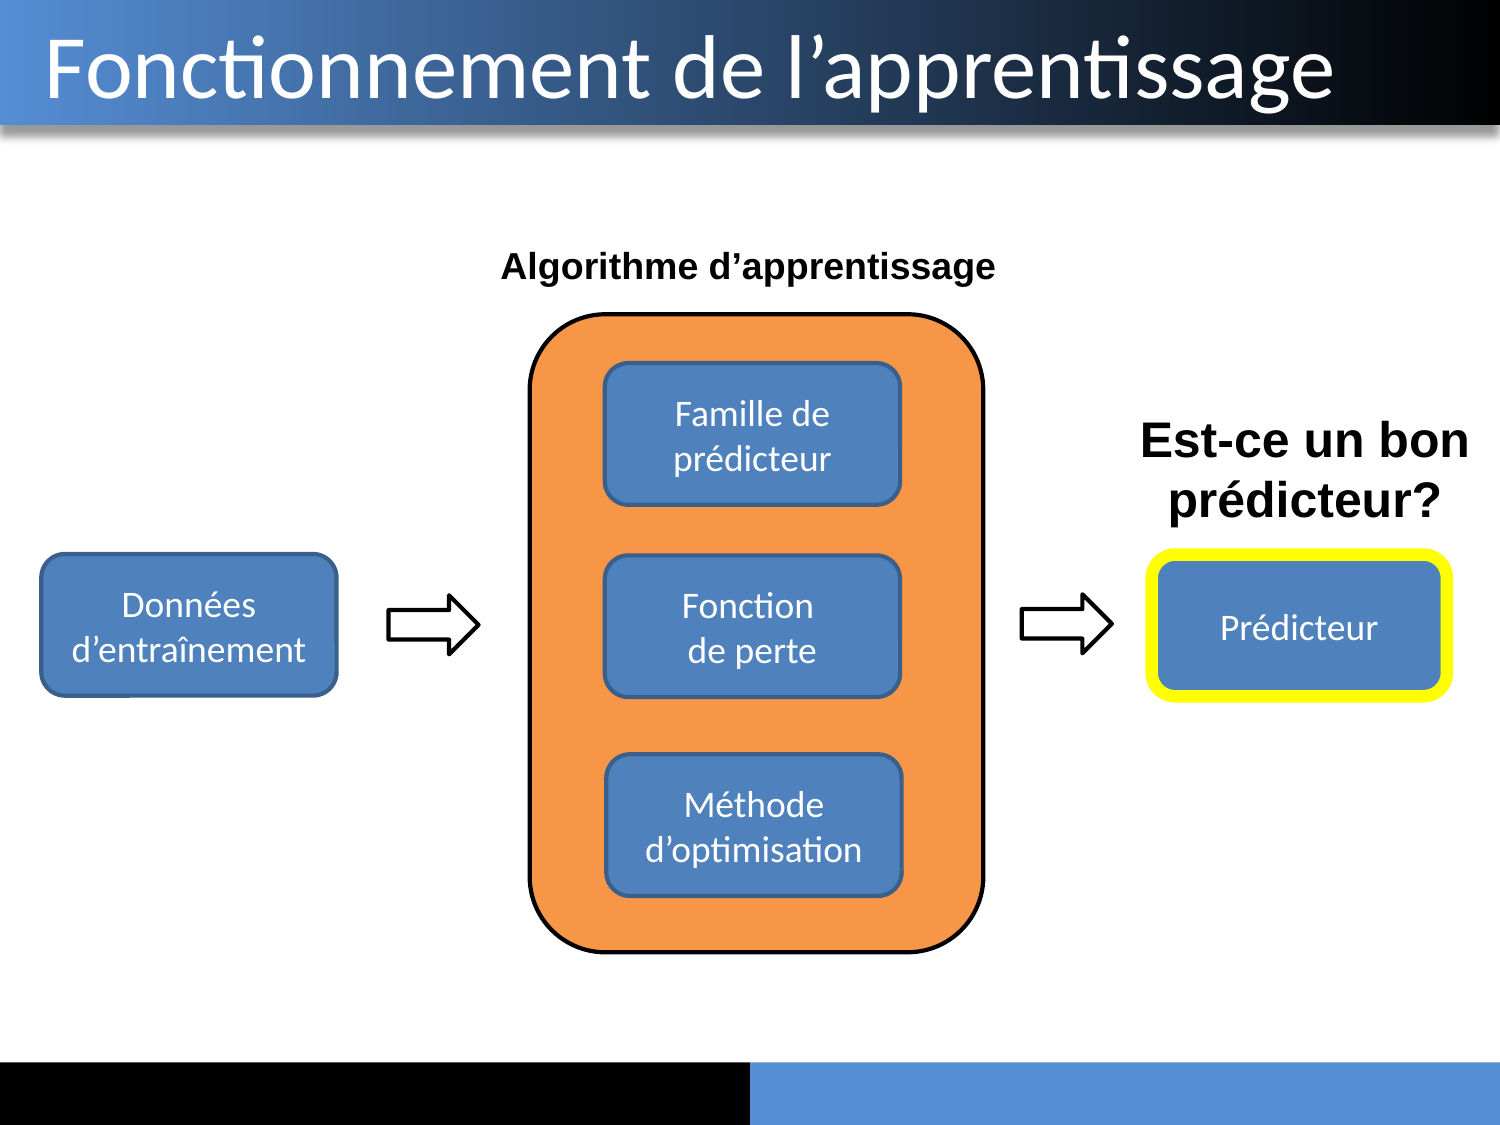

# Fonctionnement de l’apprentissage
Algorithme d’apprentissage

Famille de prédicteur
Est-ce un bon prédicteur?
Données d’entraînement
Prédicteur
Fonction
de perte

Méthode
d’optimisation